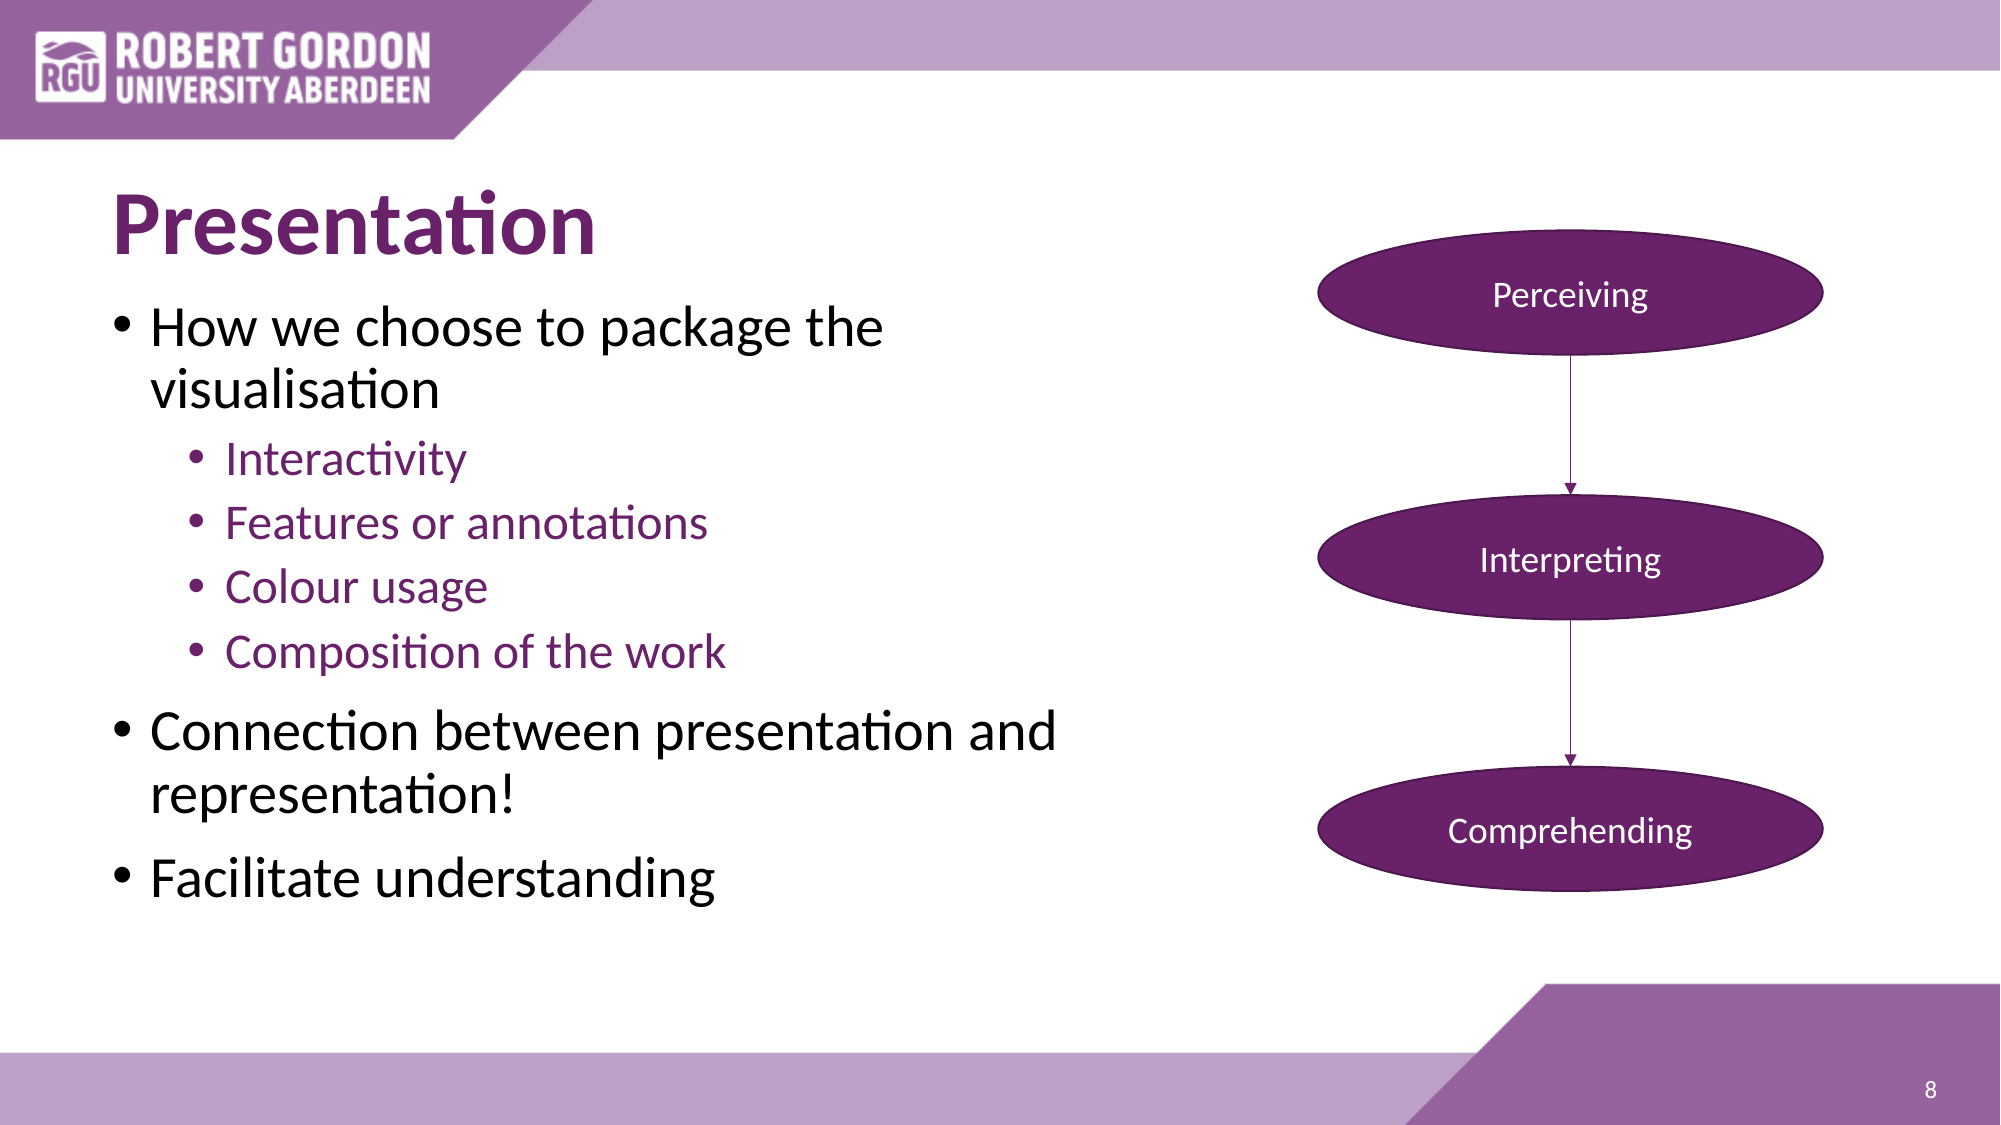

# Presentation
Perceiving
How we choose to package the visualisation
Interactivity
Features or annotations
Colour usage
Composition of the work
Connection between presentation and representation!
Facilitate understanding
Interpreting
Comprehending
8